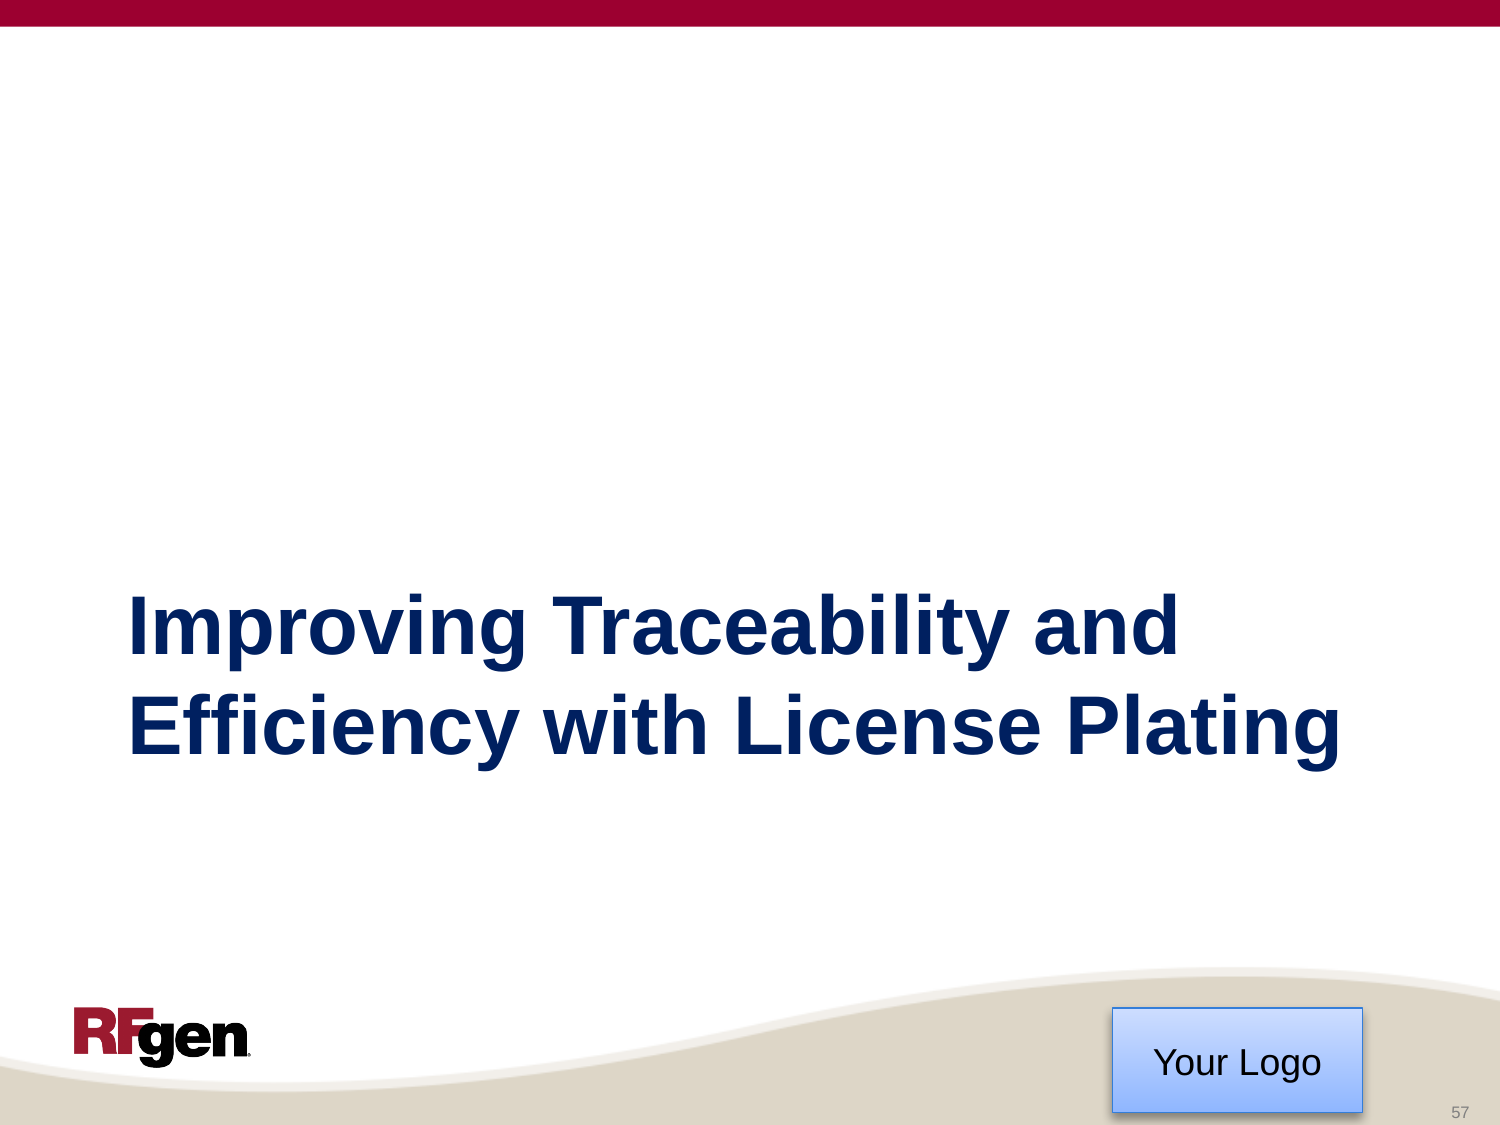

# Improving Traceability and Efficiency with License Plating
57